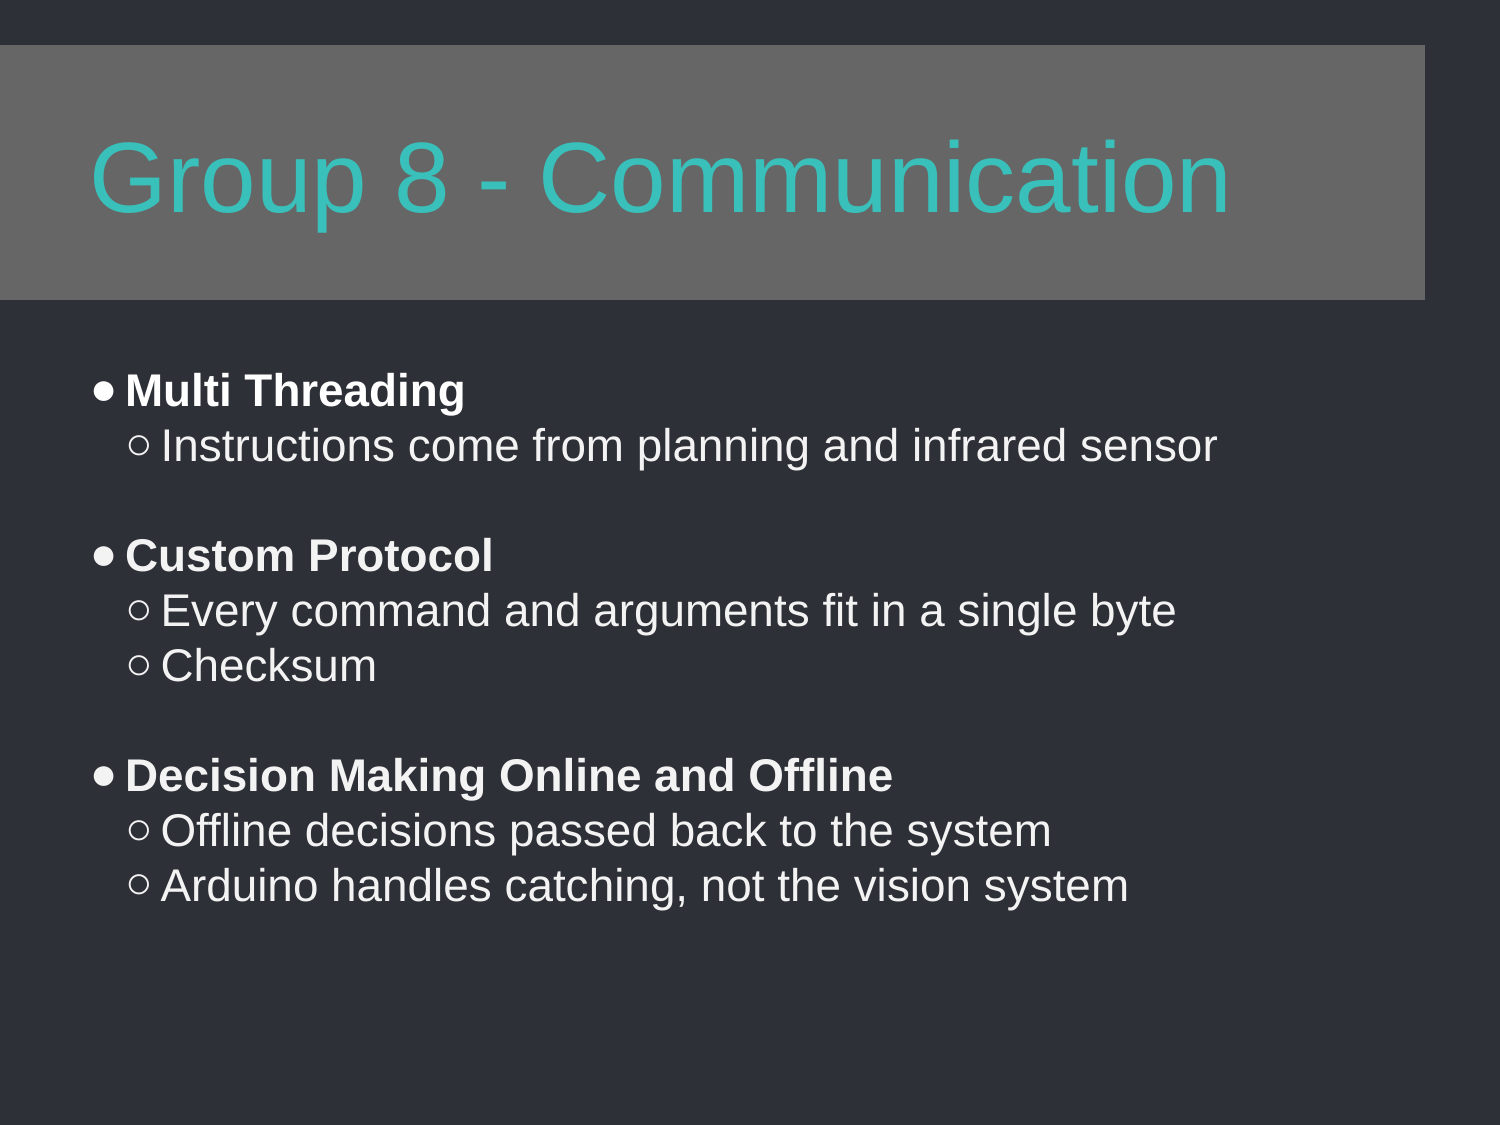

Group 8 - Communication

Multi Threading
Instructions come from planning and infrared sensor

Custom Protocol
Every command and arguments fit in a single byte
Checksum

Decision Making Online and Offline
Offline decisions passed back to the system
Arduino handles catching, not the vision system